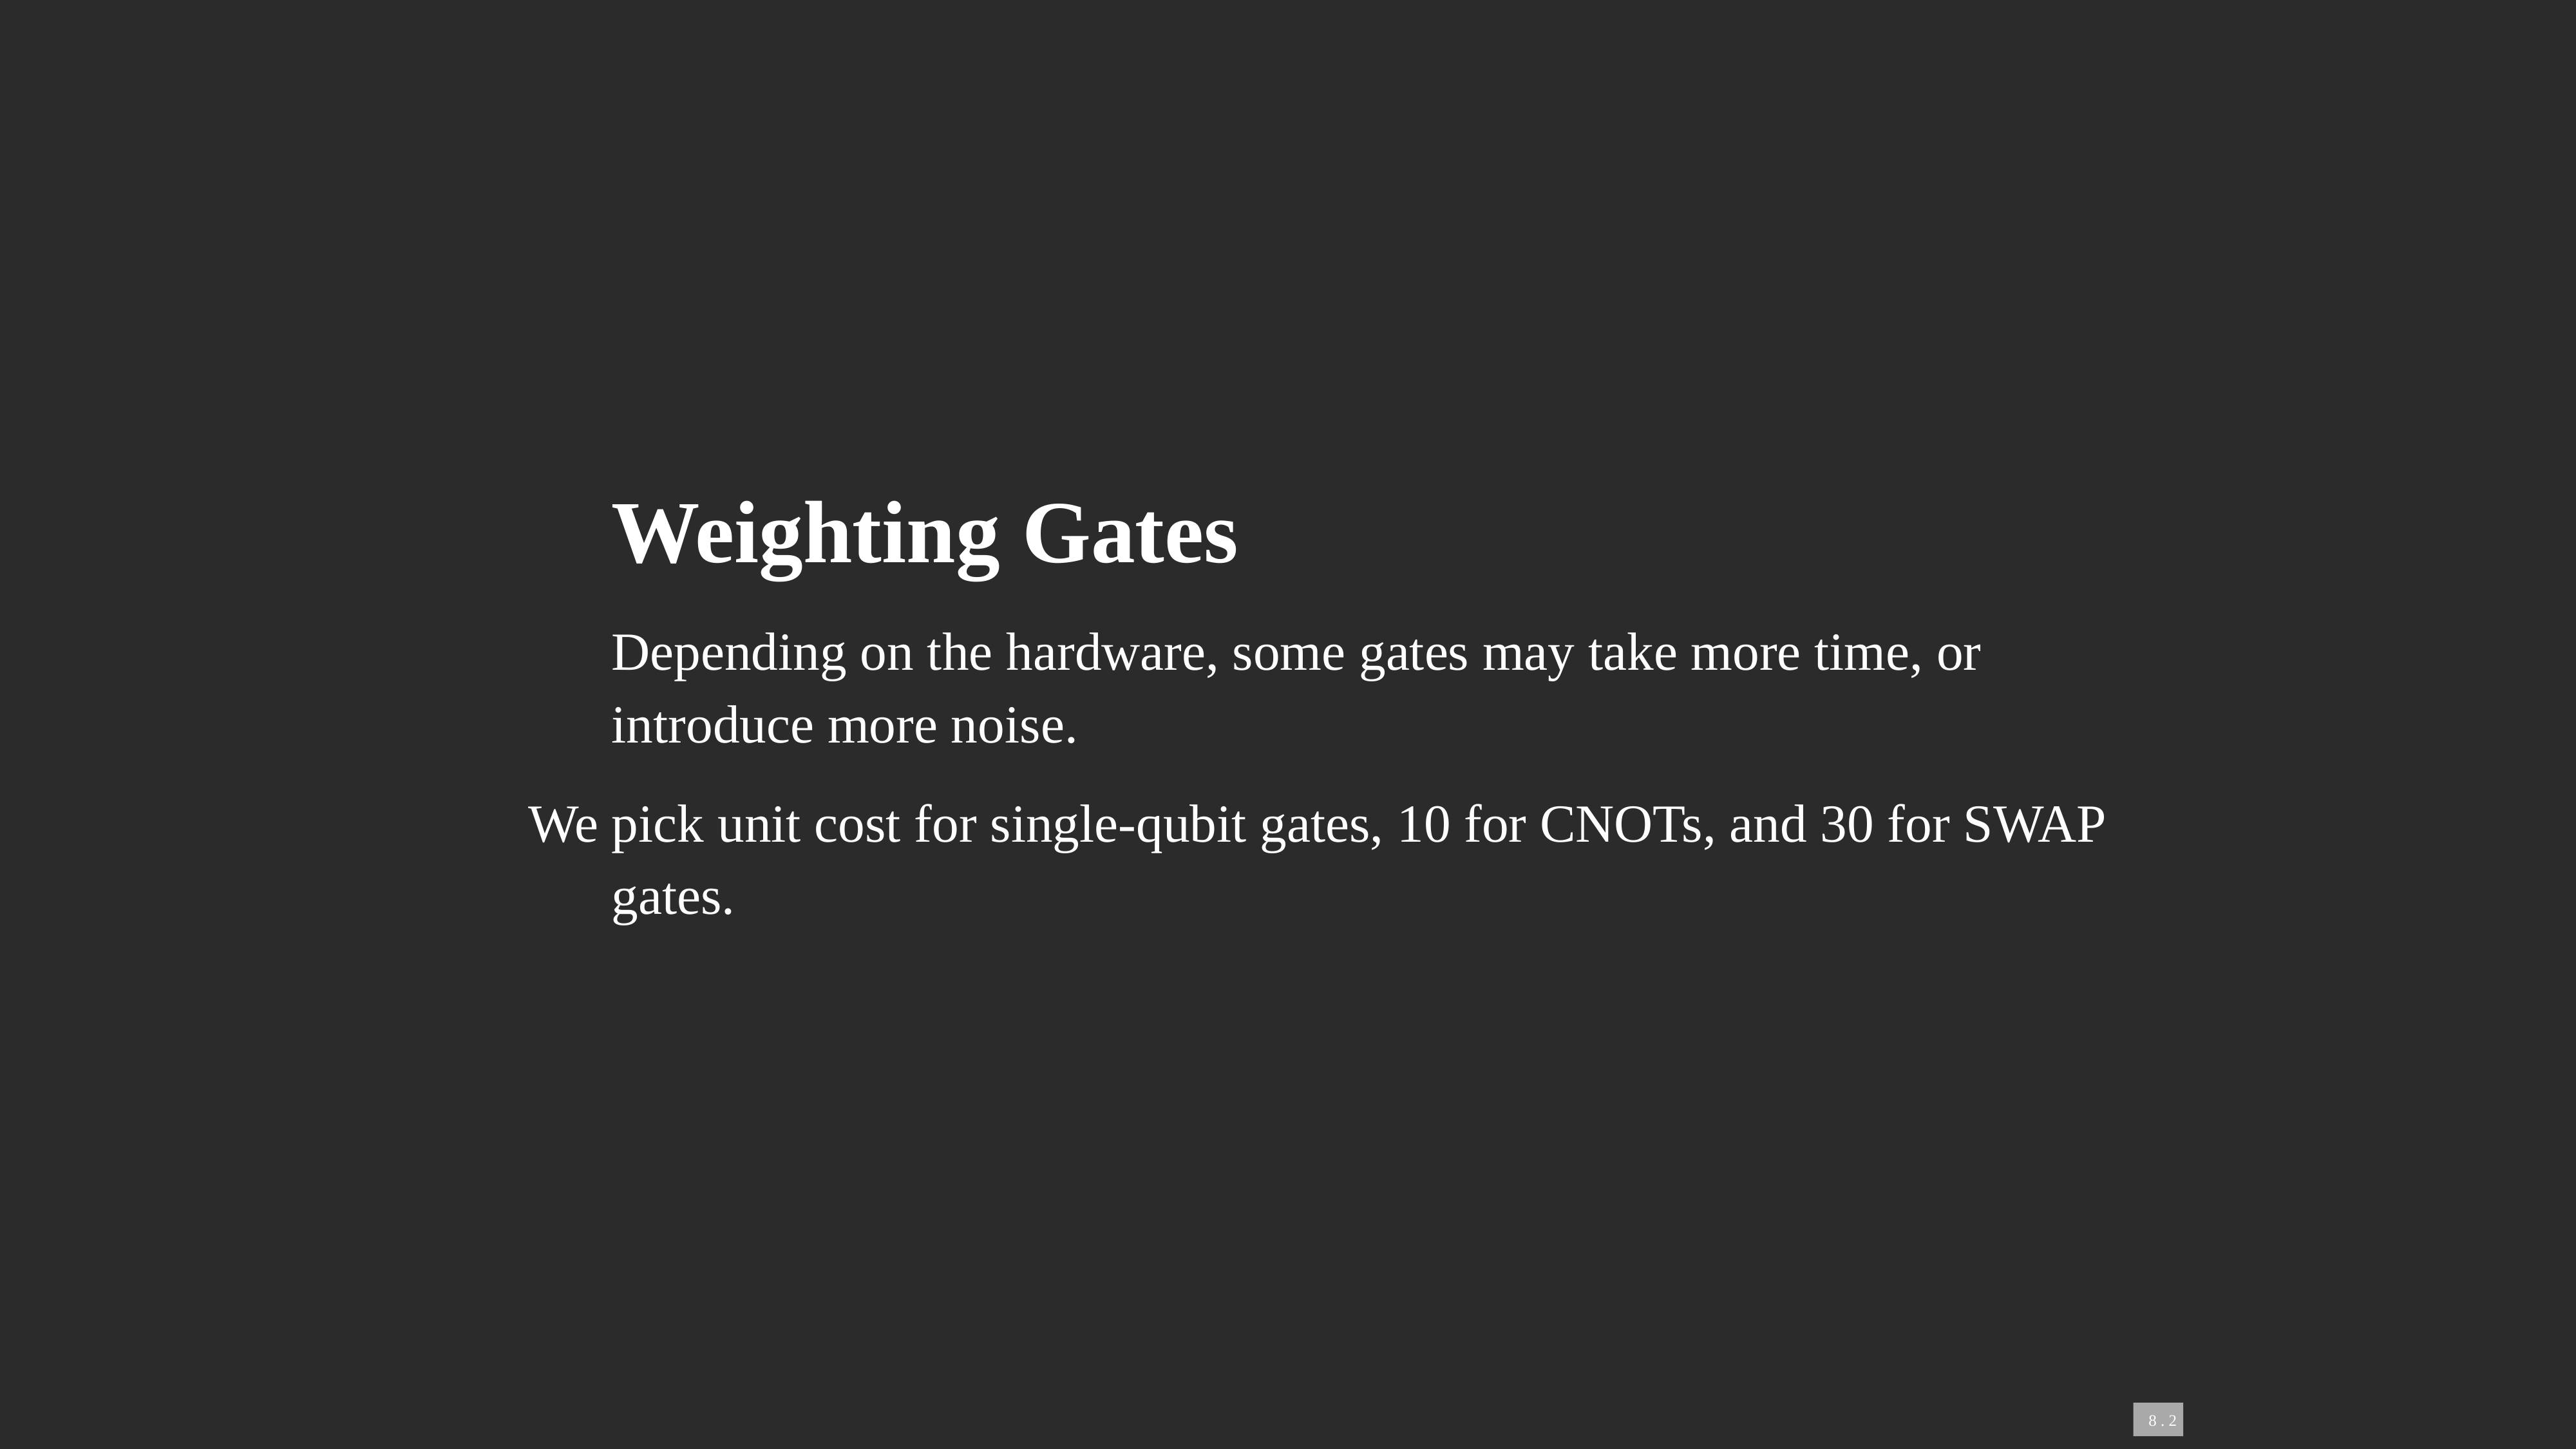

Weighting Gates

	Depending on the hardware, some gates may take more time, or

	introduce more noise.

 We pick unit cost for single-qubit gates, 10 for CNOTs, and 30 for SWAP

	gates.

 8 . 2